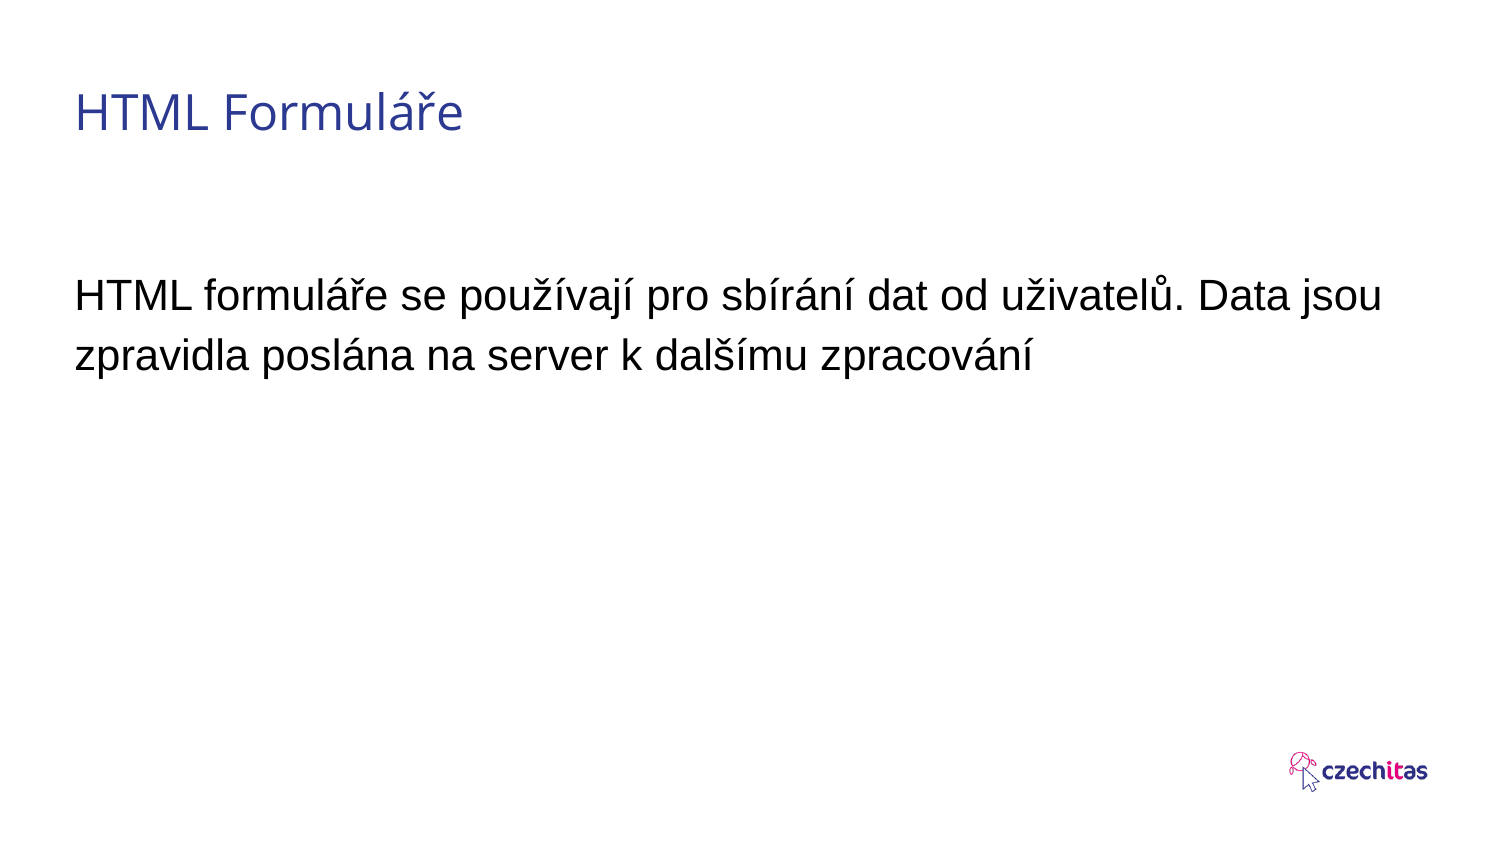

# HTML Formuláře
HTML formuláře se používají pro sbírání dat od uživatelů. Data jsou zpravidla poslána na server k dalšímu zpracování